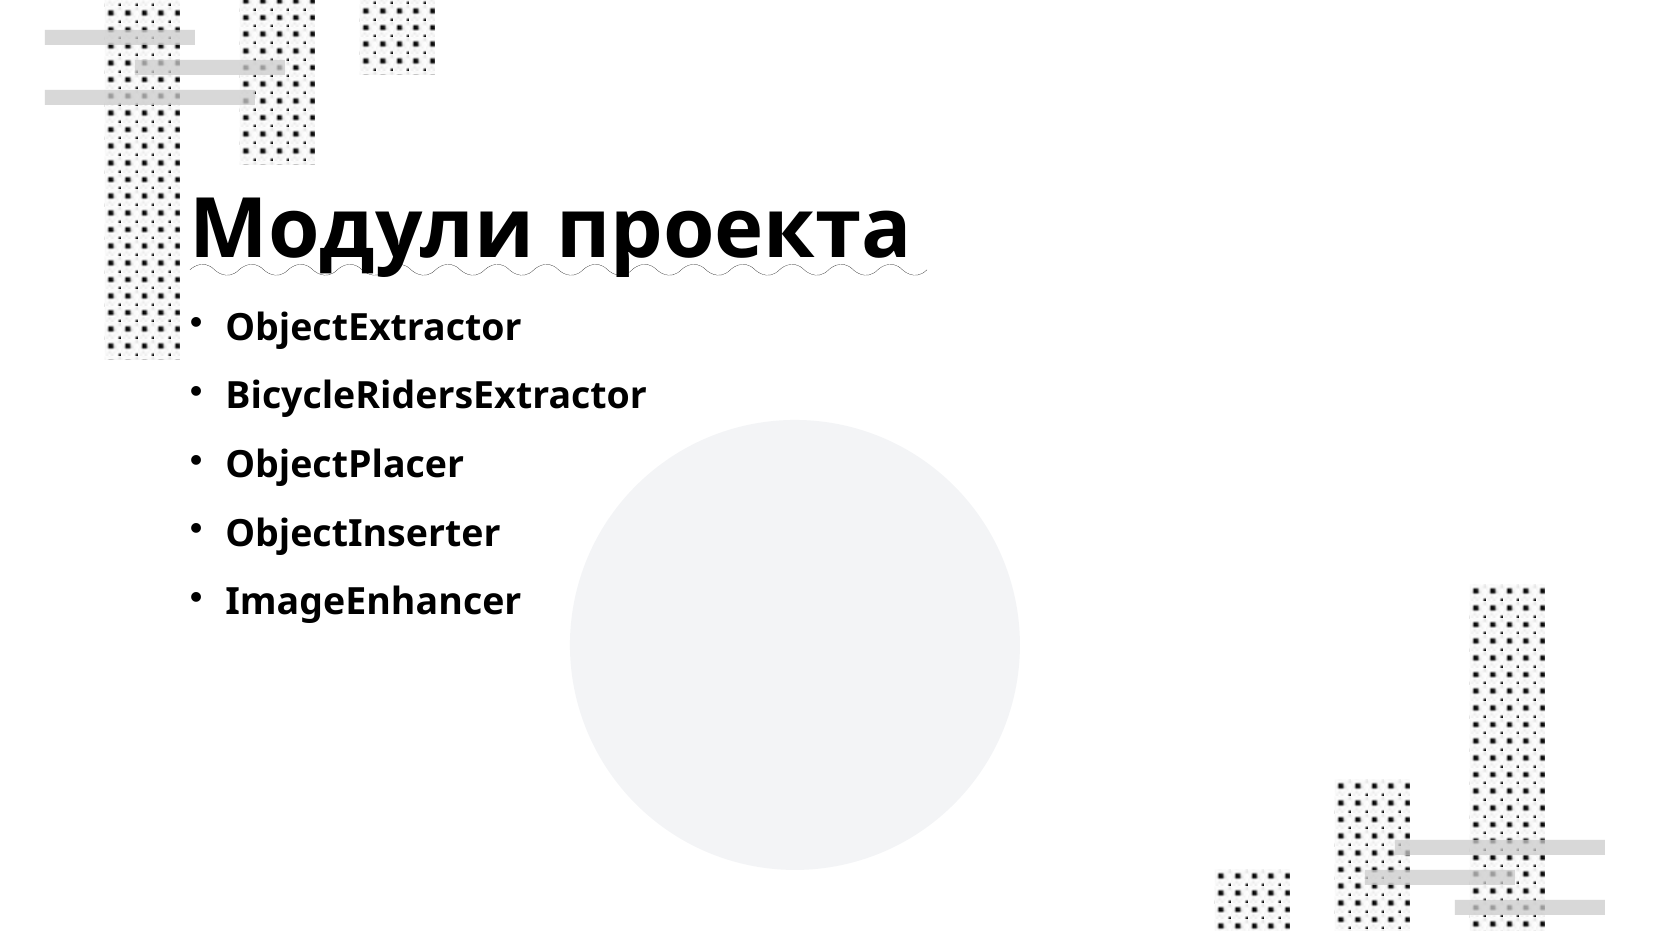

Модули проекта
ObjectExtractor
BicycleRidersExtractor
ObjectPlacer
ObjectInserter
ImageEnhancer